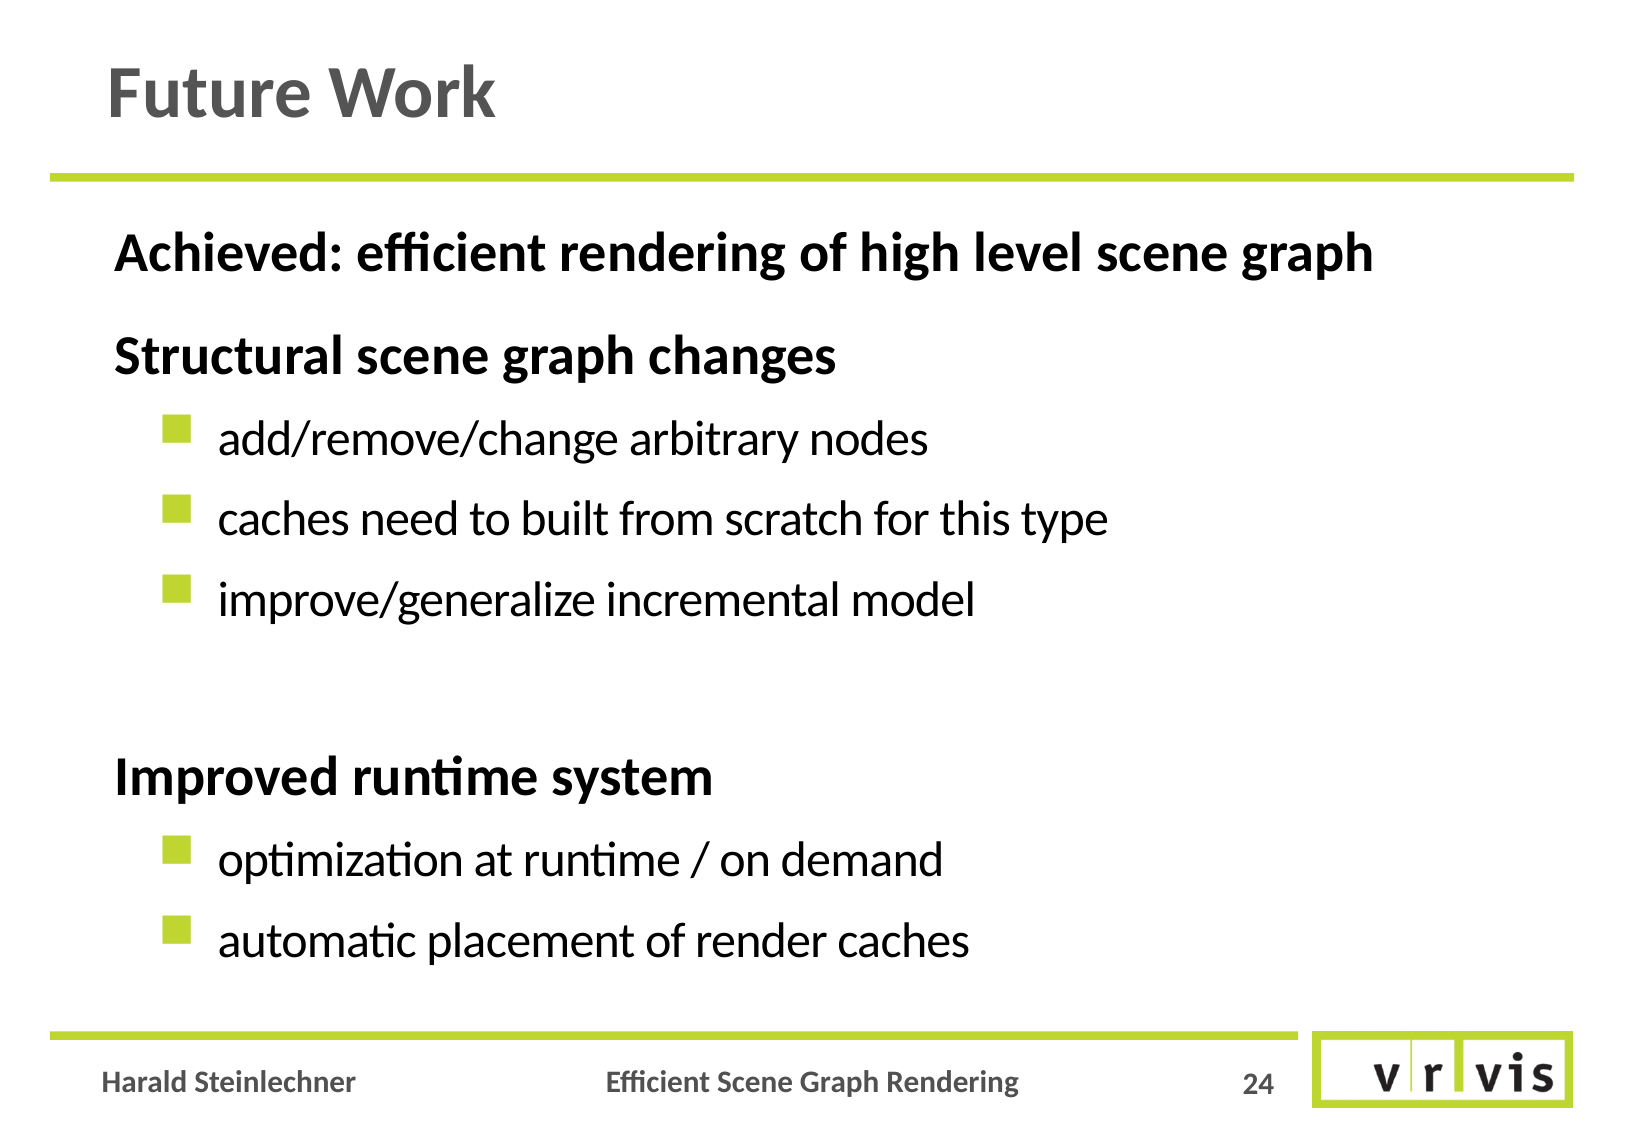

# Future Work
Achieved: efficient rendering of high level scene graph
Structural scene graph changes
add/remove/change arbitrary nodes
caches need to built from scratch for this type
improve/generalize incremental model

Improved runtime system
optimization at runtime / on demand
automatic placement of render caches
24